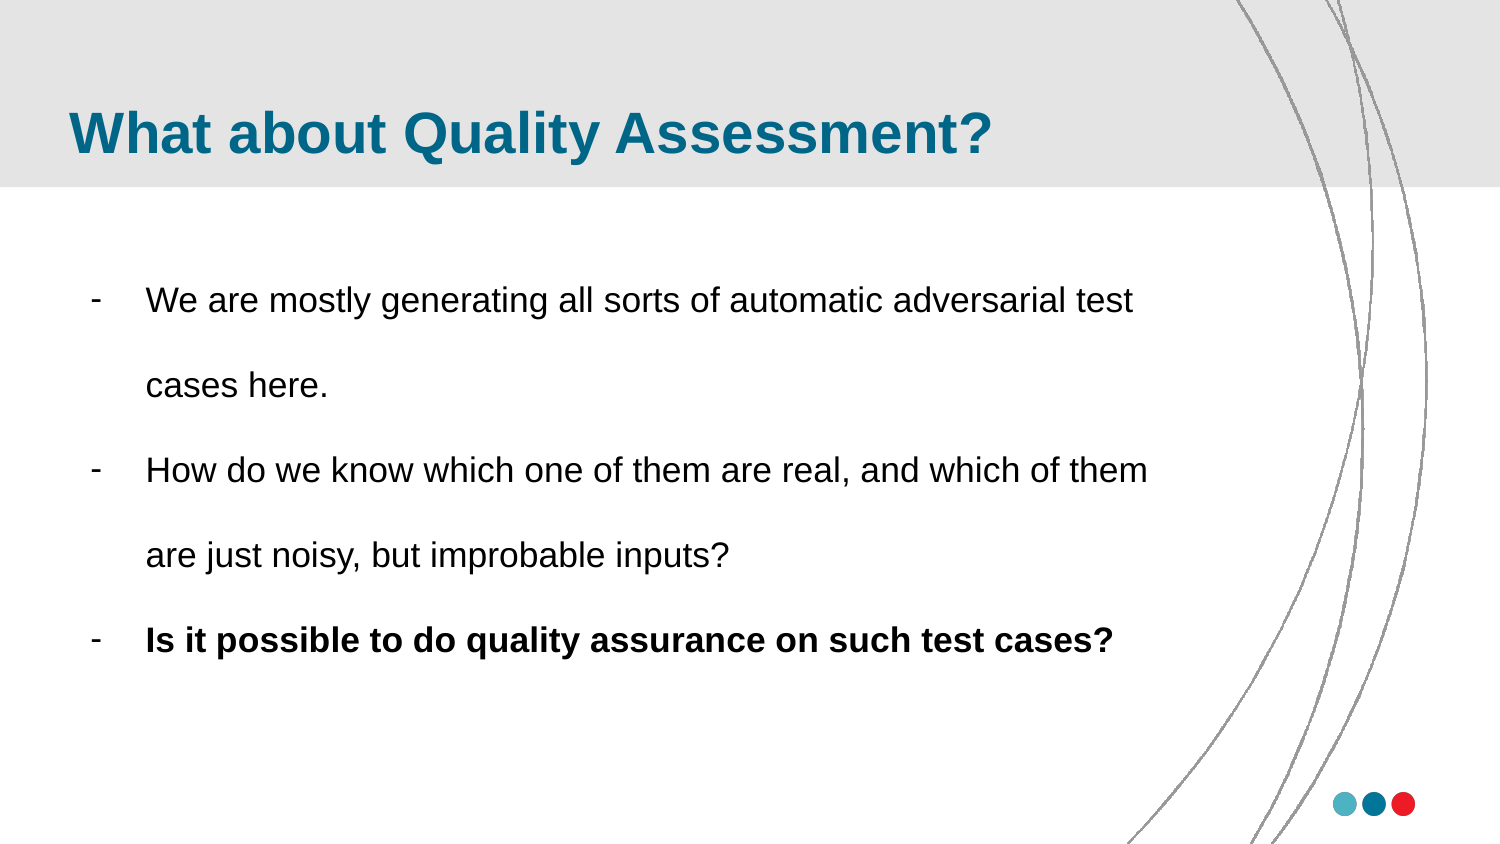

# What about Quality Assessment?
We are mostly generating all sorts of automatic adversarial test cases here.
How do we know which one of them are real, and which of them are just noisy, but improbable inputs?
Is it possible to do quality assurance on such test cases?